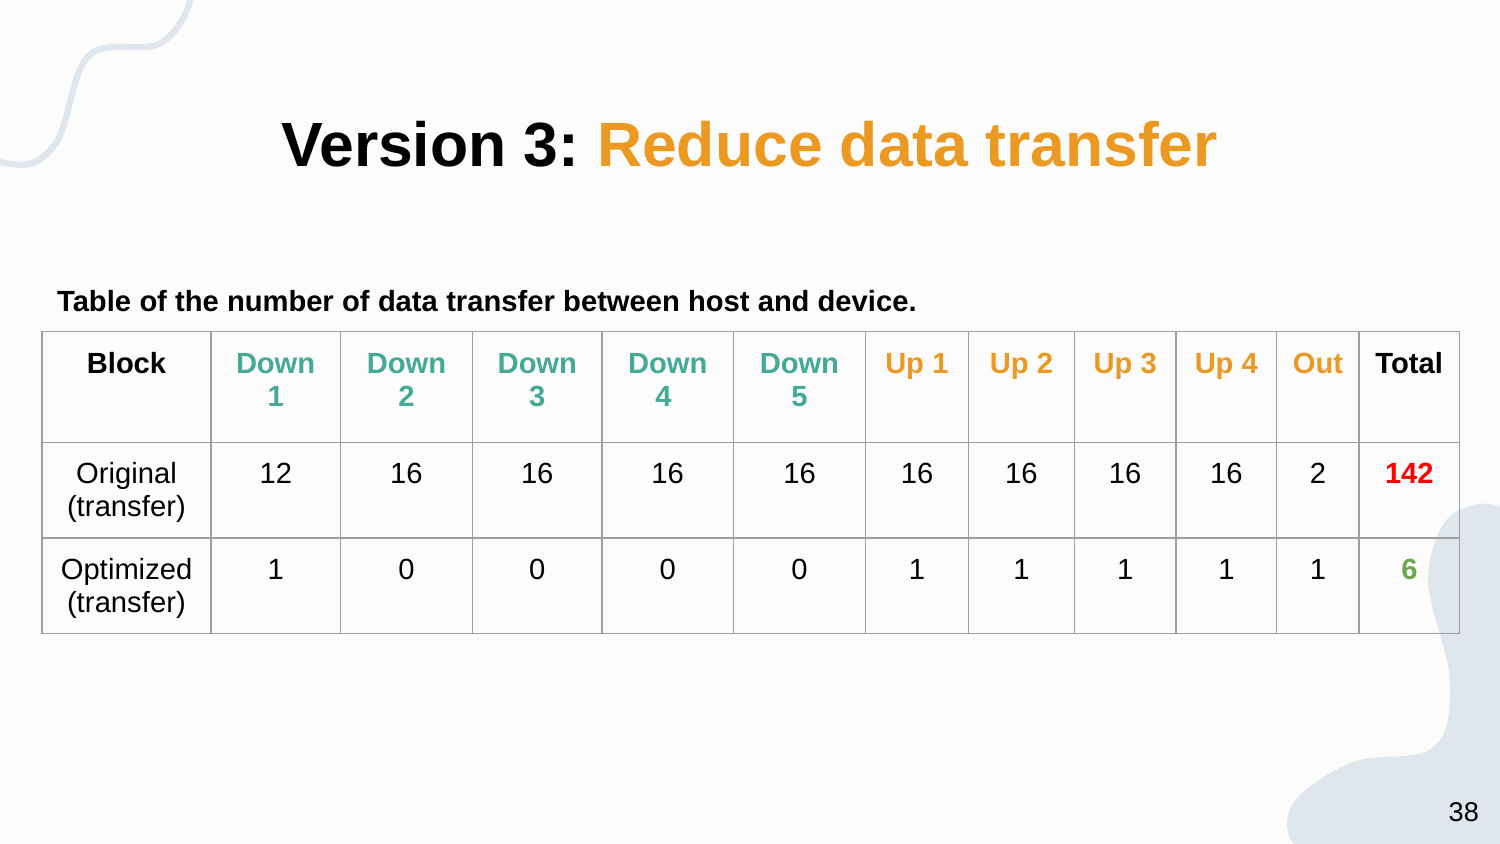

# Version 3: Reduce data transfer

Table of the number of data transfer between host and device.
| Block | Down 1 | Down 2 | Down 3 | Down 4 | Down 5 | Up 1 | Up 2 | Up 3 | Up 4 | Out | Total |
| --- | --- | --- | --- | --- | --- | --- | --- | --- | --- | --- | --- |
| Original (transfer) | 12 | 16 | 16 | 16 | 16 | 16 | 16 | 16 | 16 | 2 | 142 |
| Optimized (transfer) | 1 | 0 | 0 | 0 | 0 | 1 | 1 | 1 | 1 | 1 | 6 |
38